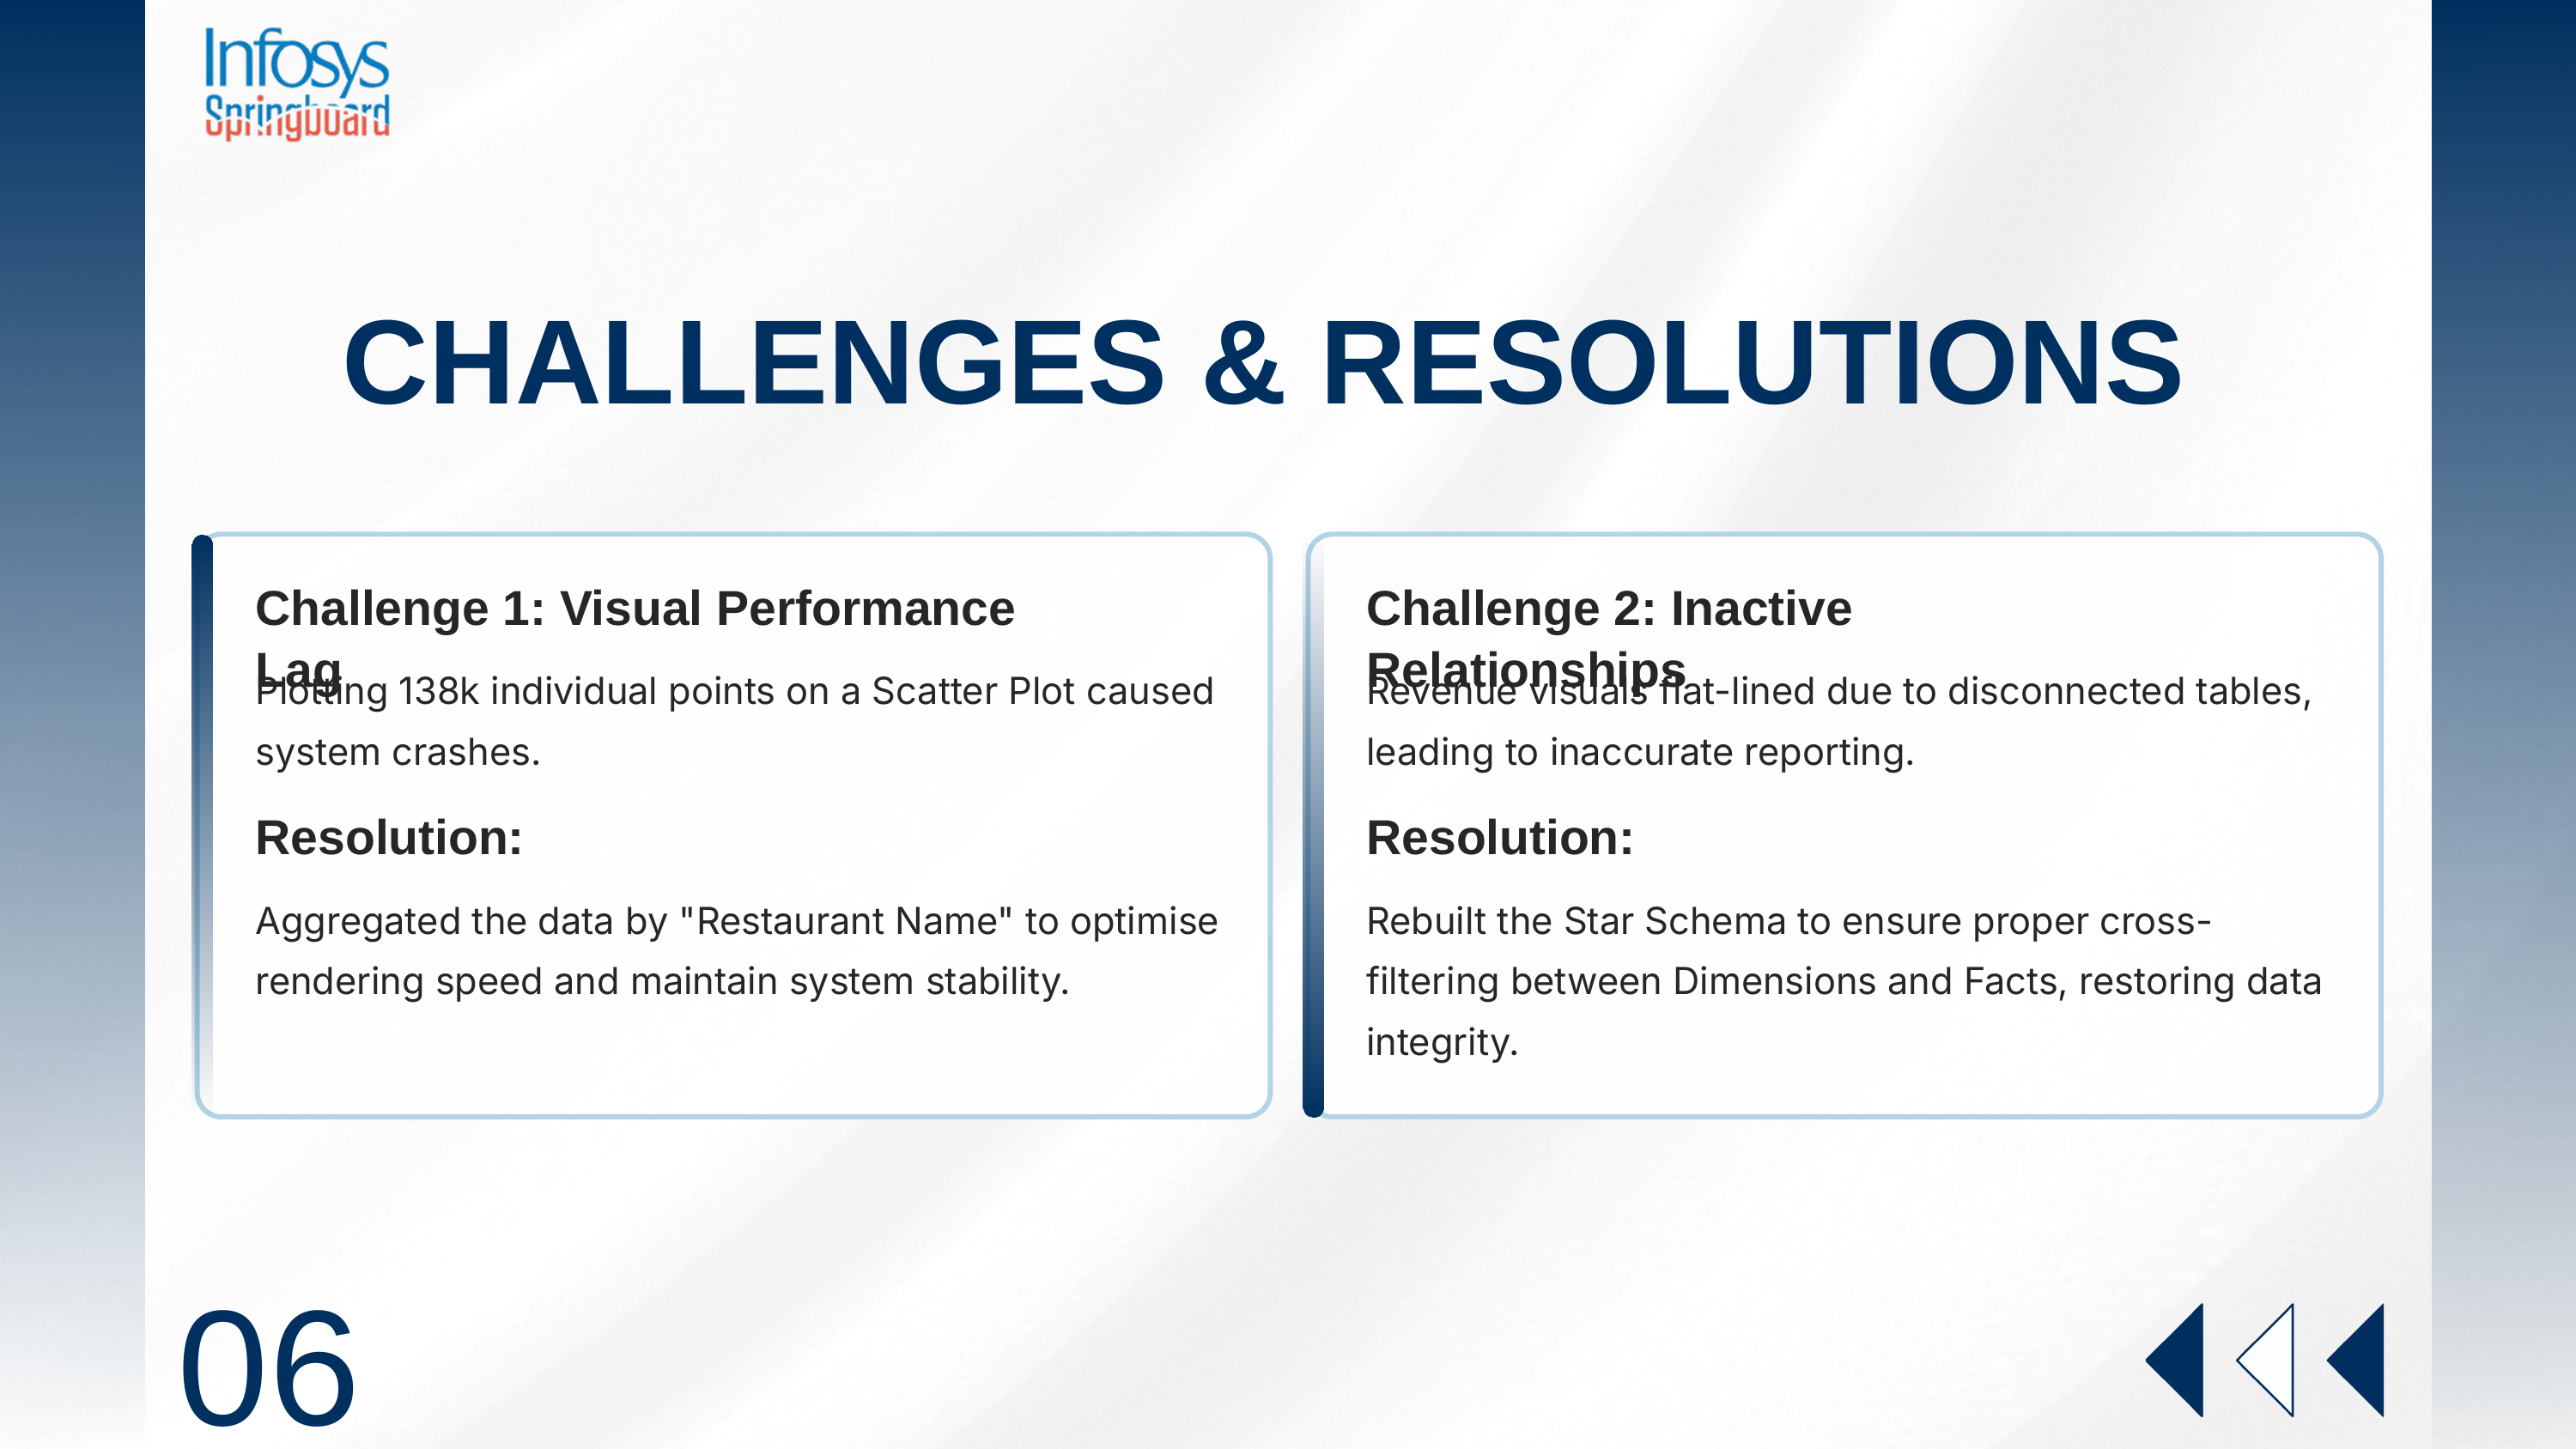

CHALLENGES & RESOLUTIONS

Challenge 1: Visual Performance Lag
Challenge 2: Inactive Relationships
Plotting 138k individual points on a Scatter Plot caused system crashes.
Revenue visuals flat-lined due to disconnected tables, leading to inaccurate reporting.
Resolution:
Resolution:
Aggregated the data by "Restaurant Name" to optimise rendering speed and maintain system stability.
Rebuilt the Star Schema to ensure proper cross-filtering between Dimensions and Facts, restoring data integrity.
06